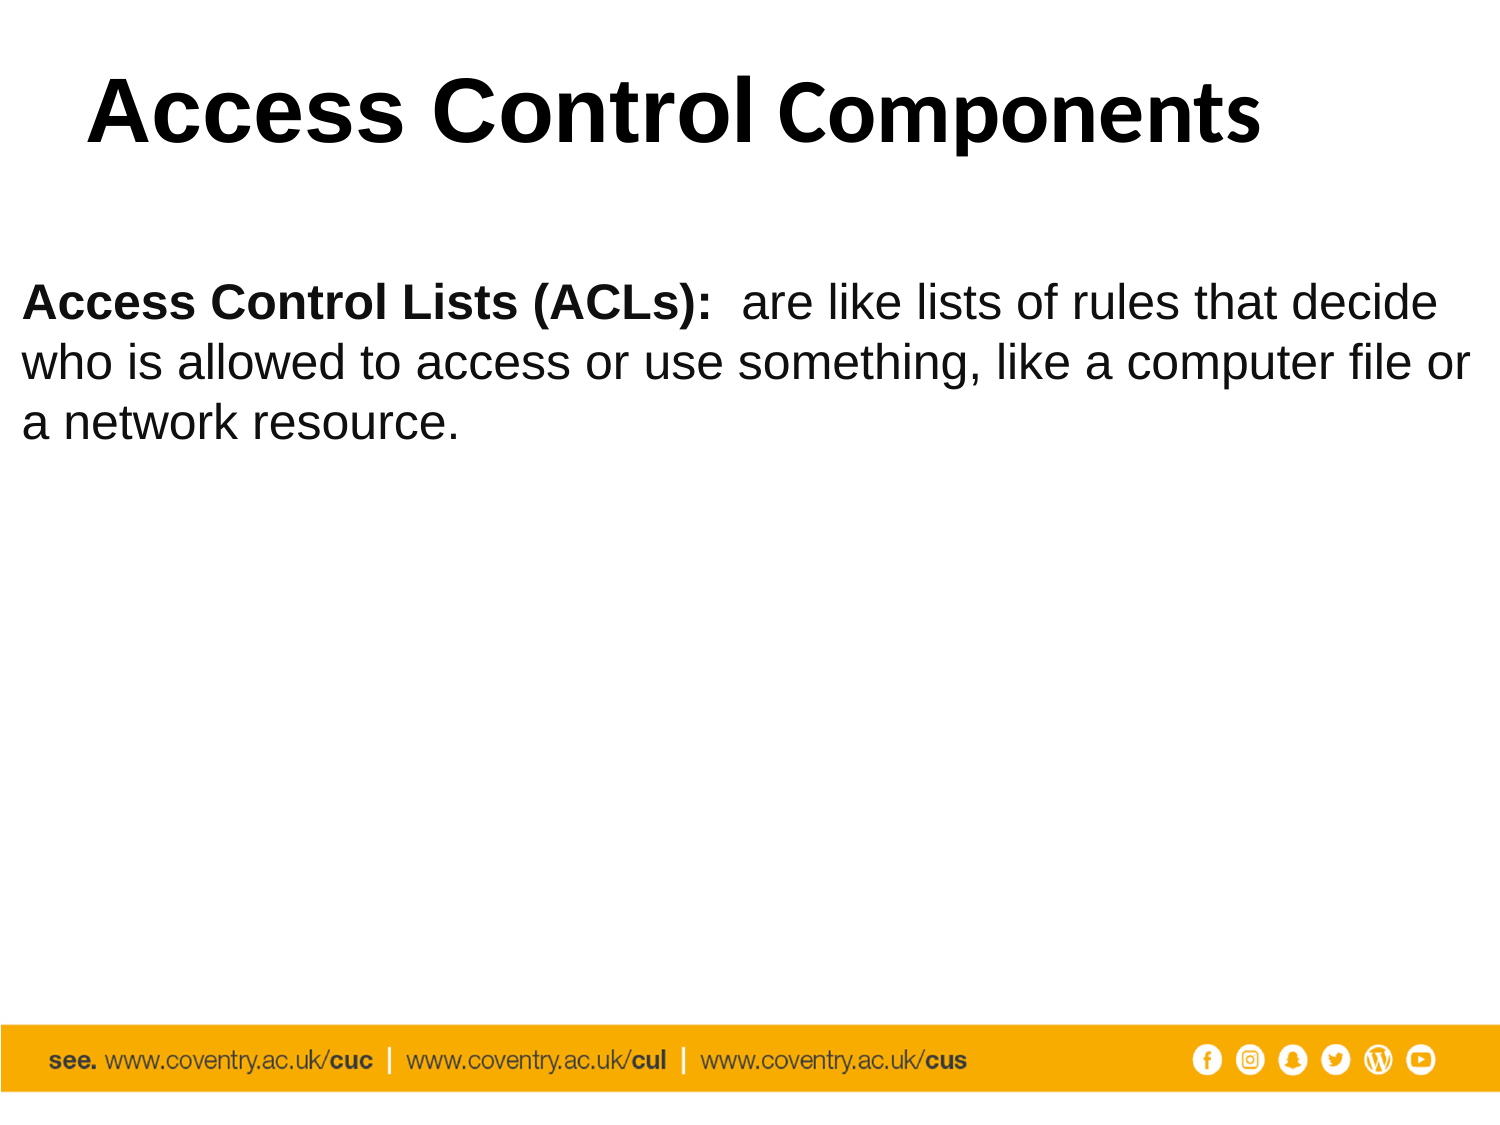

# Access Control Components
Access Control Lists (ACLs):  are like lists of rules that decide who is allowed to access or use something, like a computer file or a network resource.